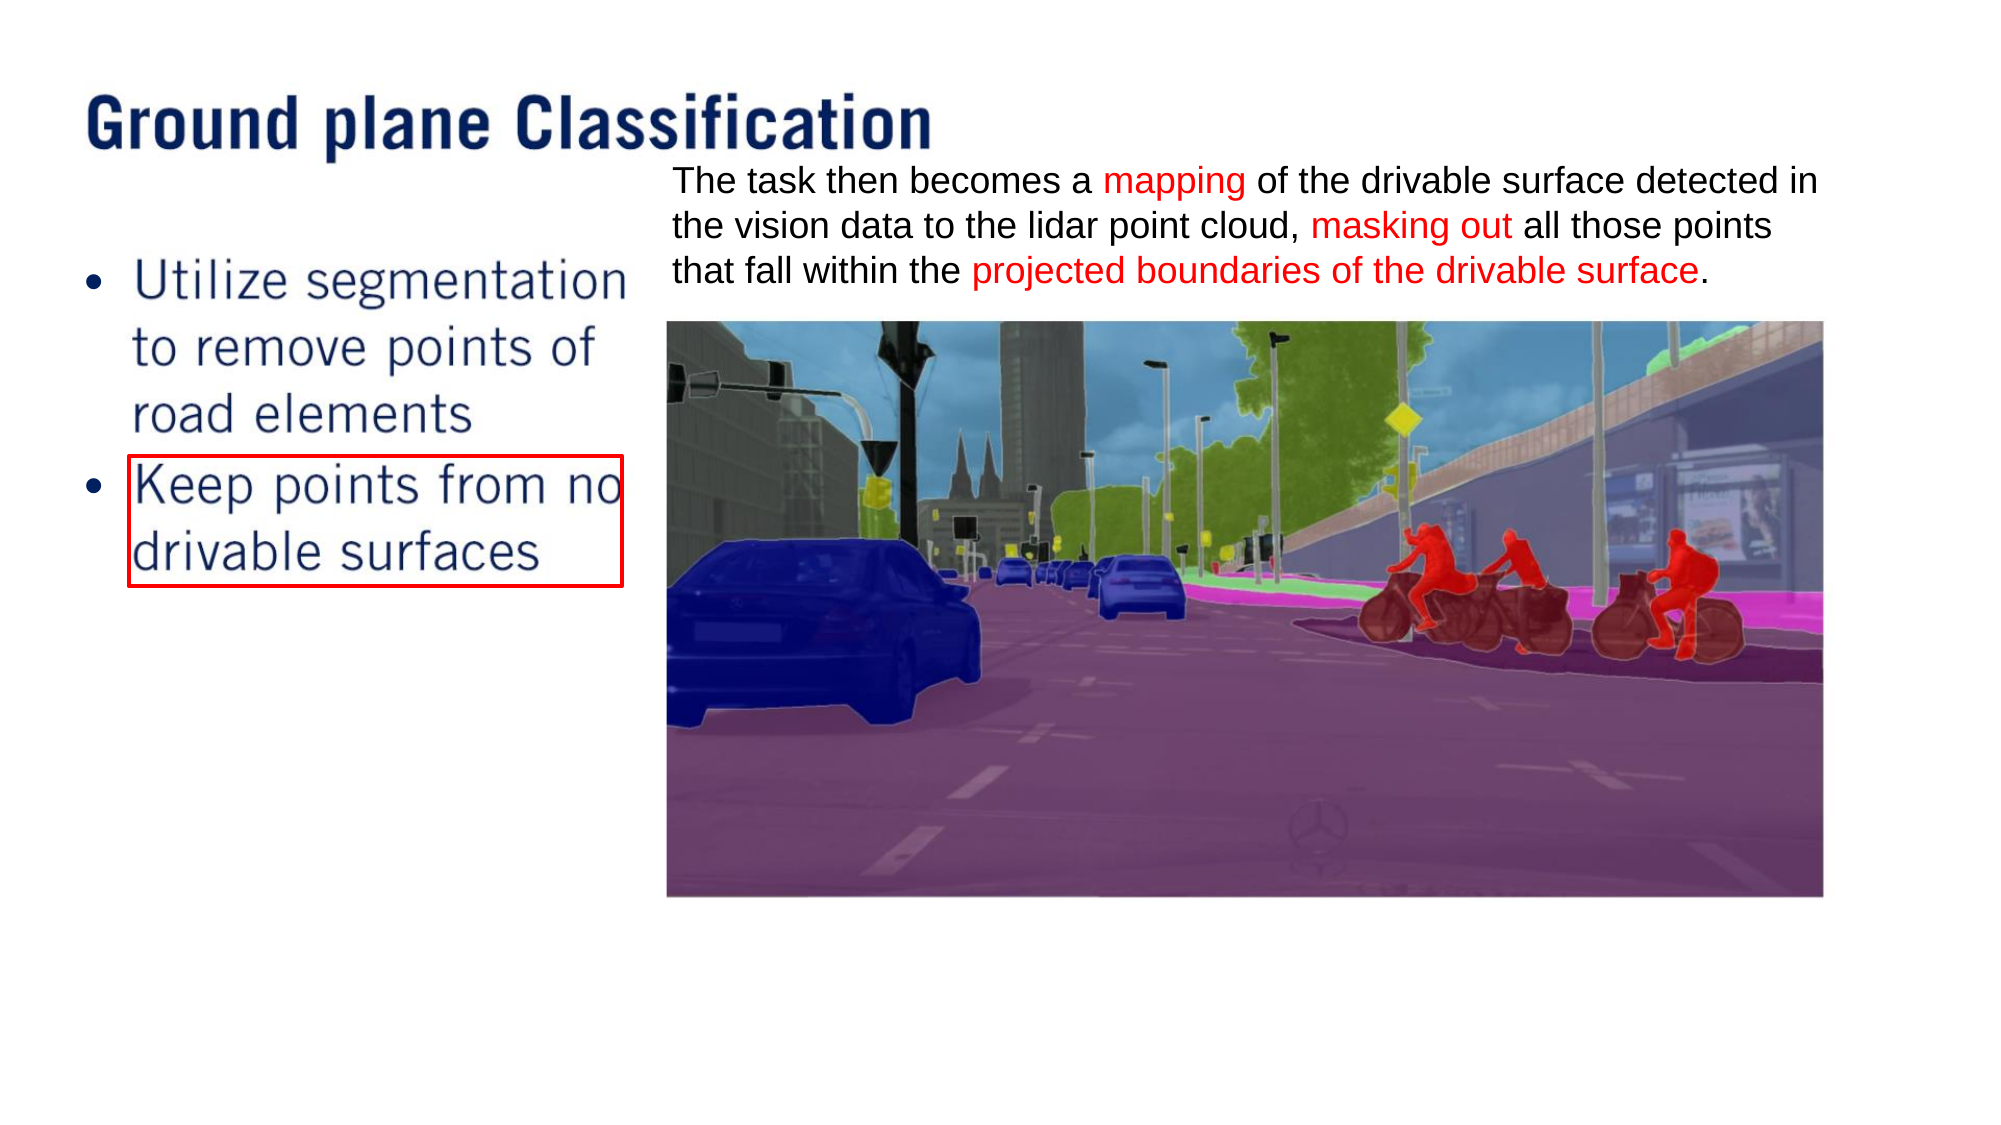

The task then becomes a mapping of the drivable surface detected in the vision data to the lidar point cloud, masking out all those points that fall within the projected boundaries of the drivable surface.
•
•